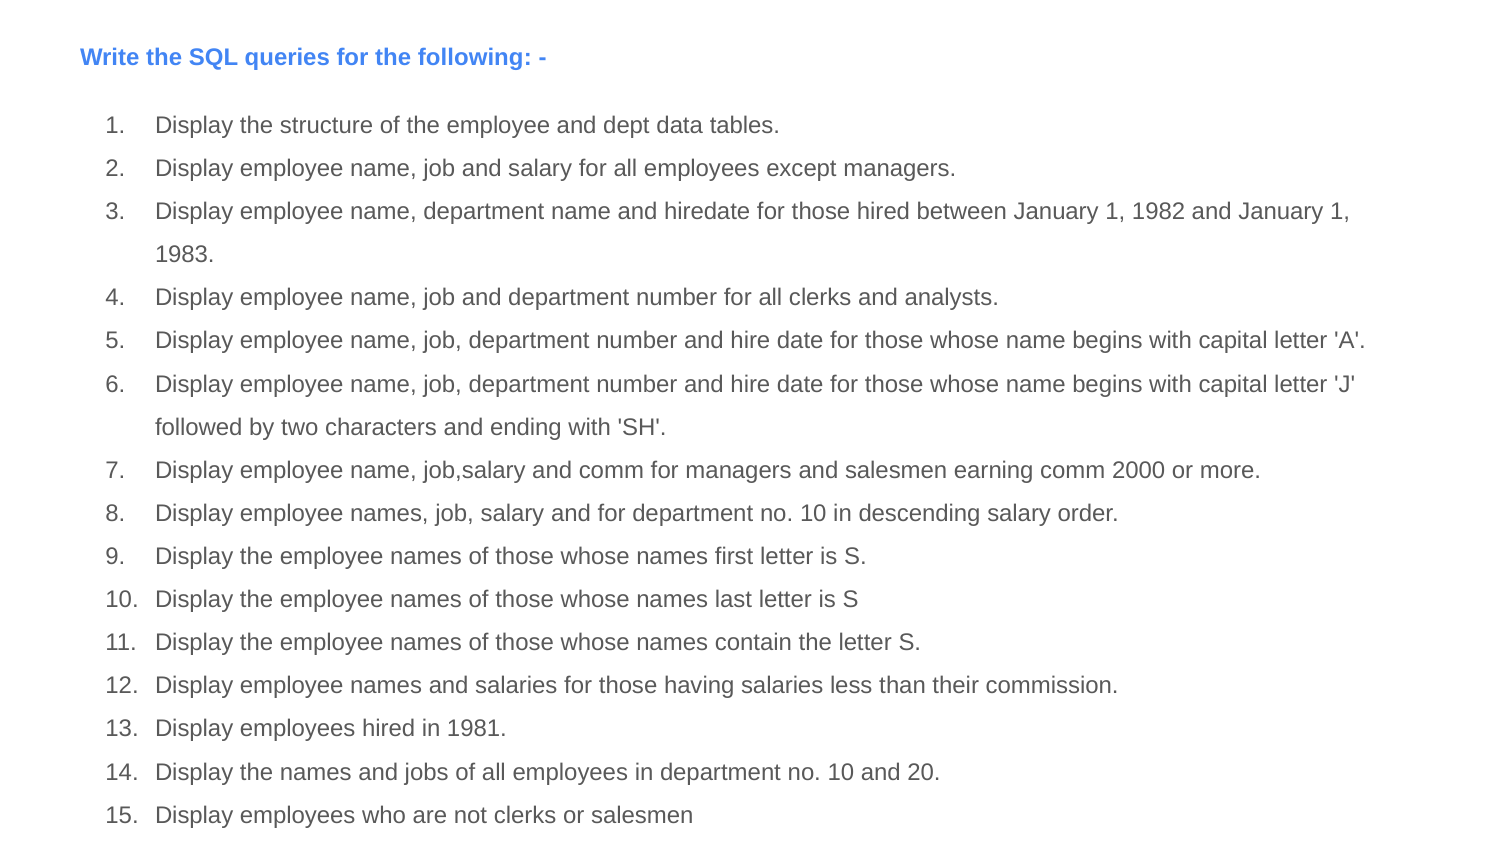

Write the SQL queries for the following: -
Display the structure of the employee and dept data tables.
Display employee name, job and salary for all employees except managers.
Display employee name, department name and hiredate for those hired between January 1, 1982 and January 1, 1983.
Display employee name, job and department number for all clerks and analysts.
Display employee name, job, department number and hire date for those whose name begins with capital letter 'A'.
Display employee name, job, department number and hire date for those whose name begins with capital letter 'J' followed by two characters and ending with 'SH'.
Display employee name, job,salary and comm for managers and salesmen earning comm 2000 or more.
Display employee names, job, salary and for department no. 10 in descending salary order.
Display the employee names of those whose names first letter is S.
Display the employee names of those whose names last letter is S
Display the employee names of those whose names contain the letter S.
Display employee names and salaries for those having salaries less than their commission.
Display employees hired in 1981.
Display the names and jobs of all employees in department no. 10 and 20.
Display employees who are not clerks or salesmen